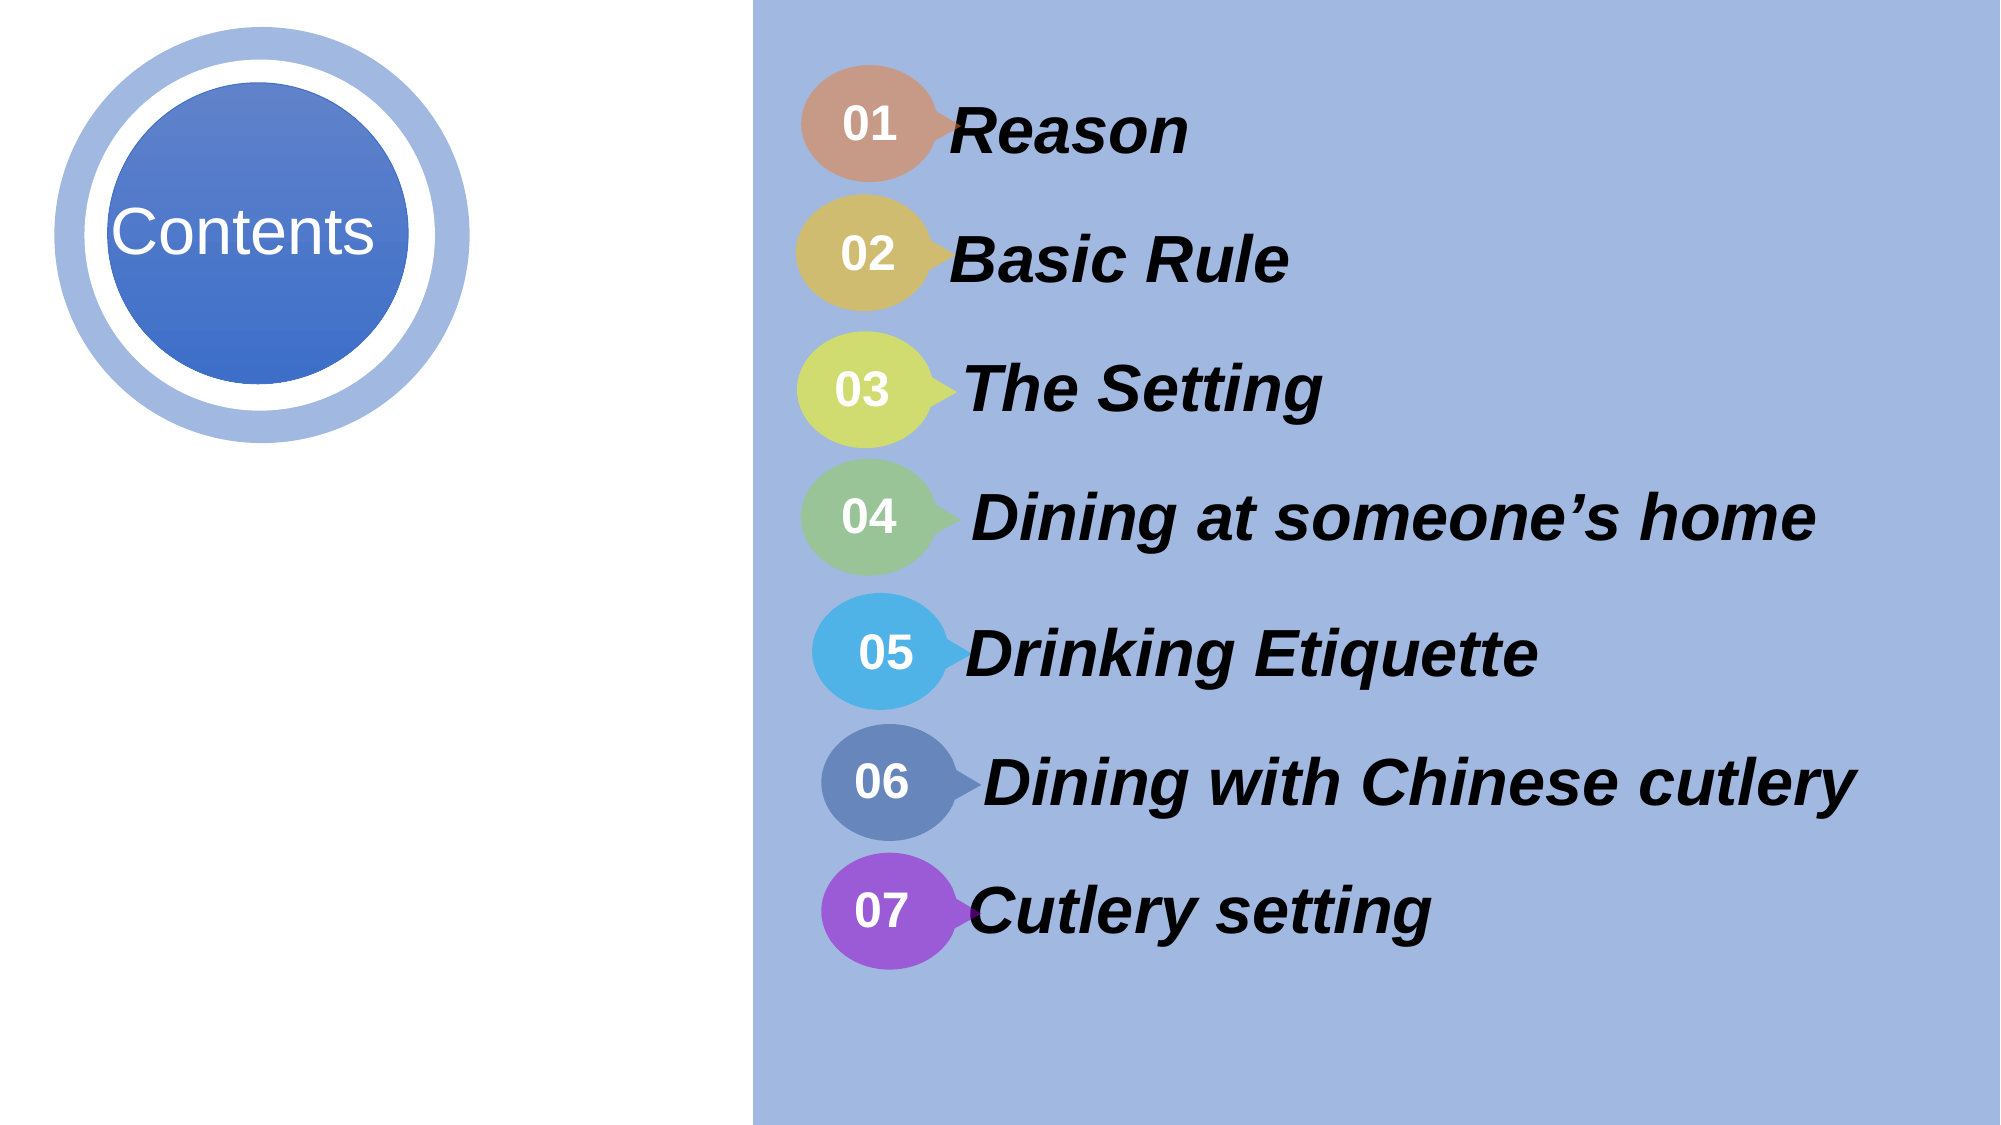

01
Reason
Contents

Basic Rule
02

03
The Setting

04
Dining at someone’s home

Drinking Etiquette
05

Dining with Chinese cutlery
06

Cutlery setting
07